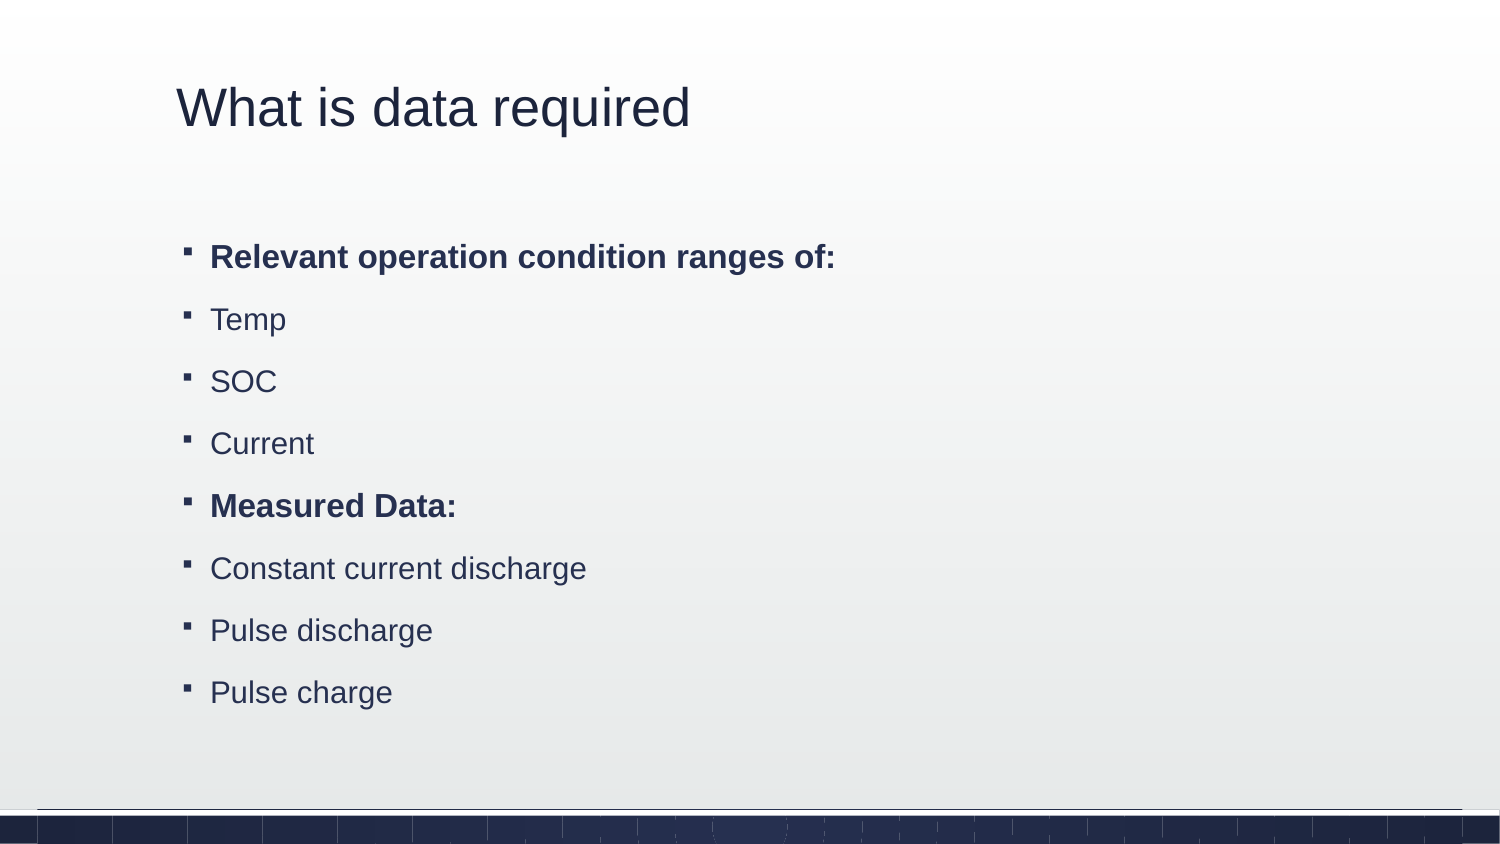

# What is data required
Relevant operation condition ranges of:
Temp
SOC
Current
Measured Data:
Constant current discharge
Pulse discharge
Pulse charge